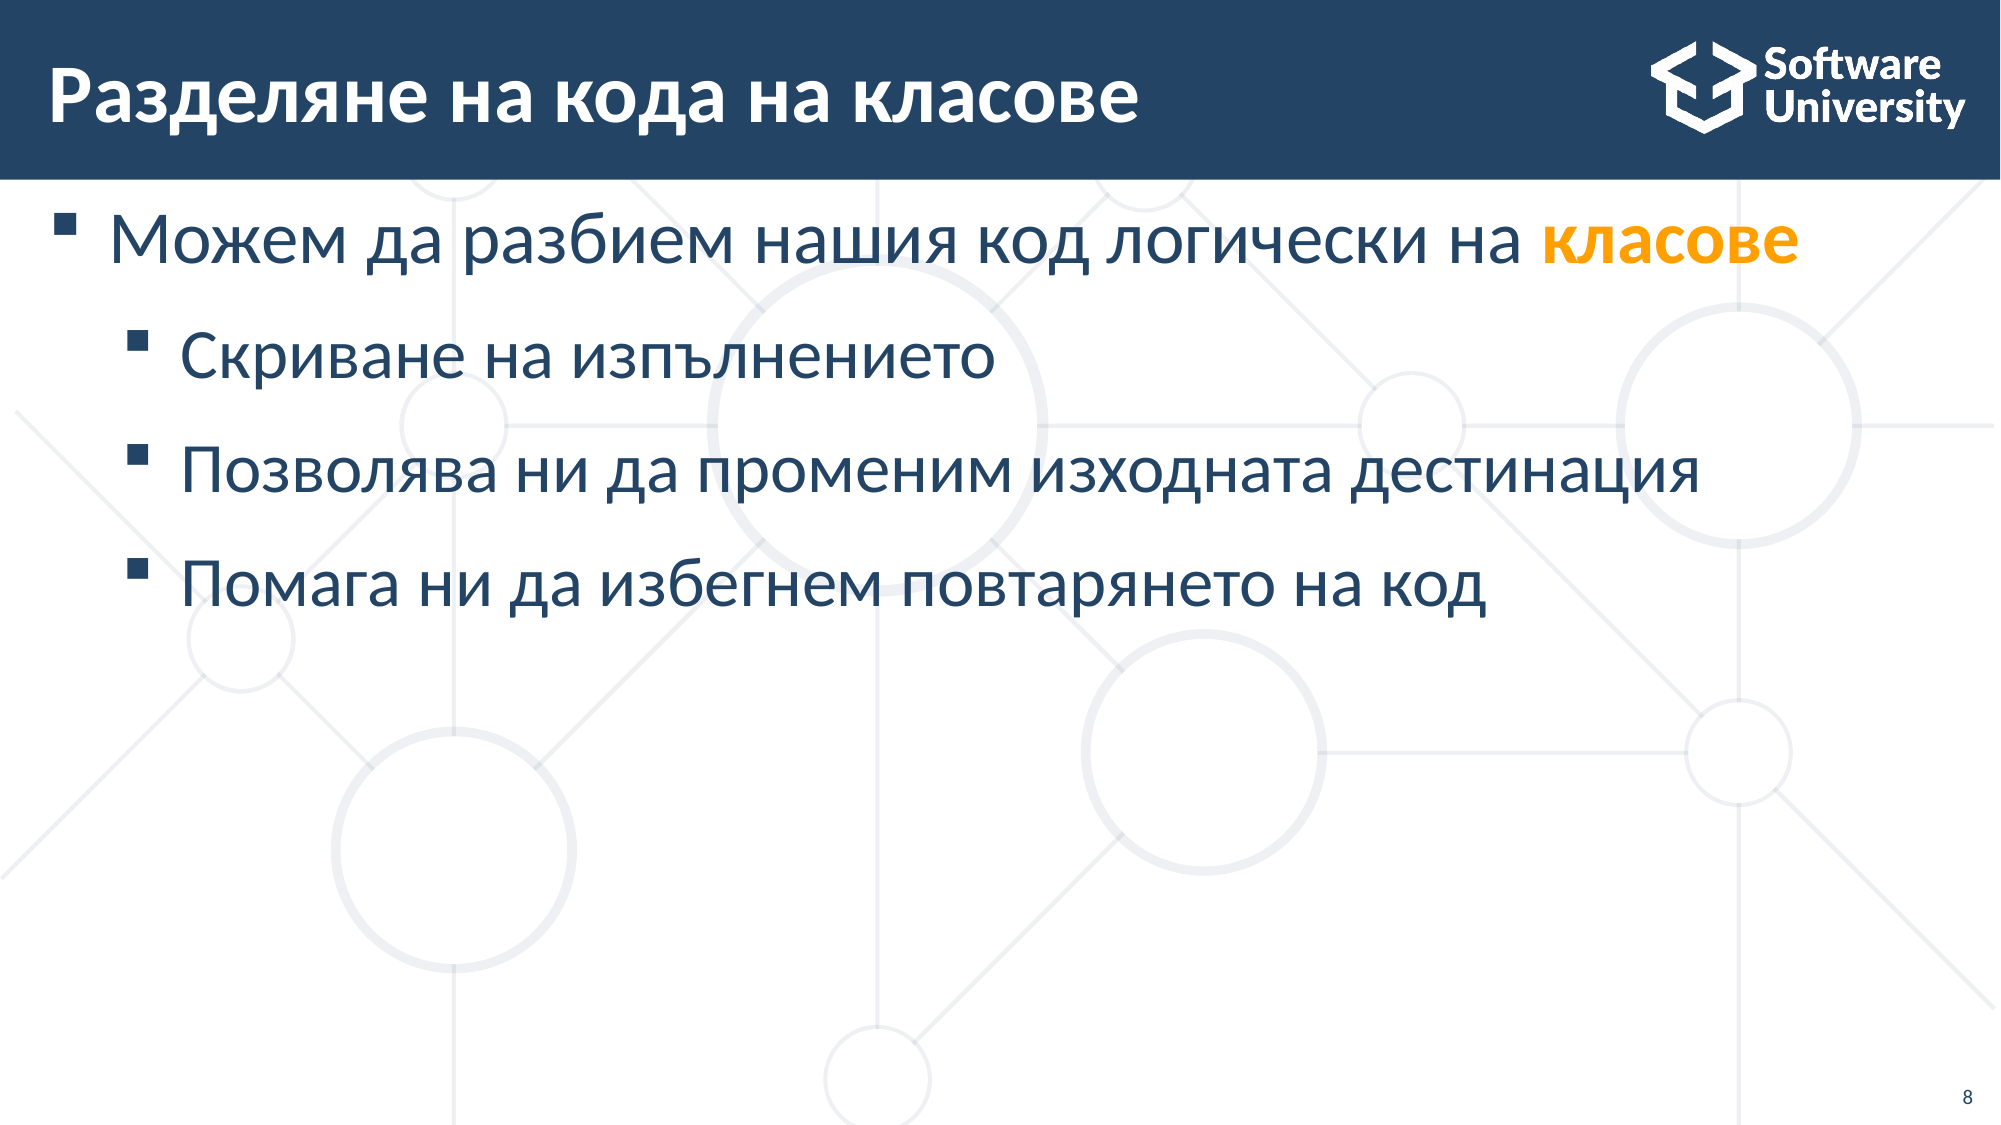

# Разделяне на кода на класове
Можем да разбием нашия код логически на класове
Скриване на изпълнението
Позволява ни да променим изходната дестинация
Помага ни да избегнем повтарянето на код
8